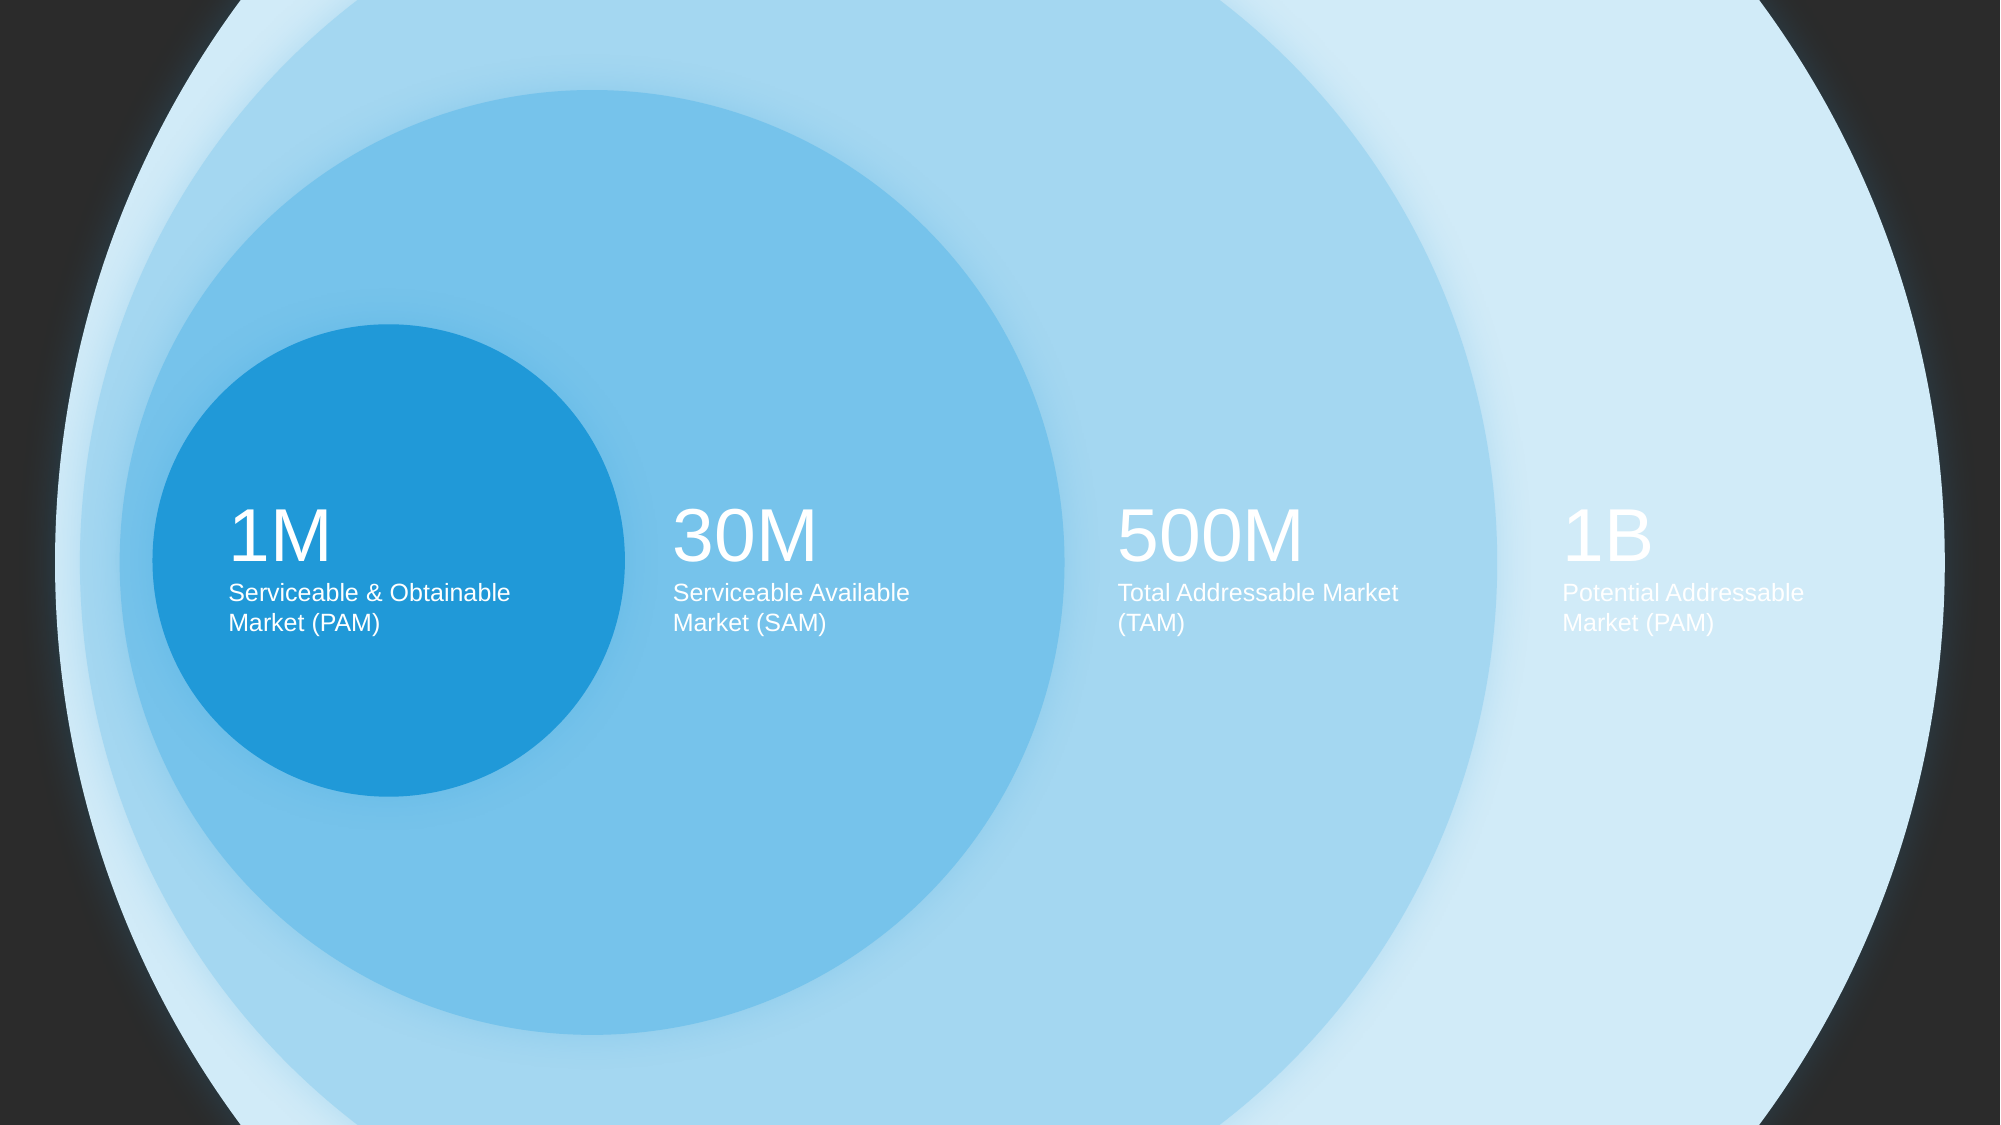

# Market Size

Insert your awesome subtitle here

1M
Serviceable & Obtainable Market (PAM)
30M
Serviceable Available Market (SAM)
500M
Total Addressable Market (TAM)
1B
Potential Addressable Market (PAM)